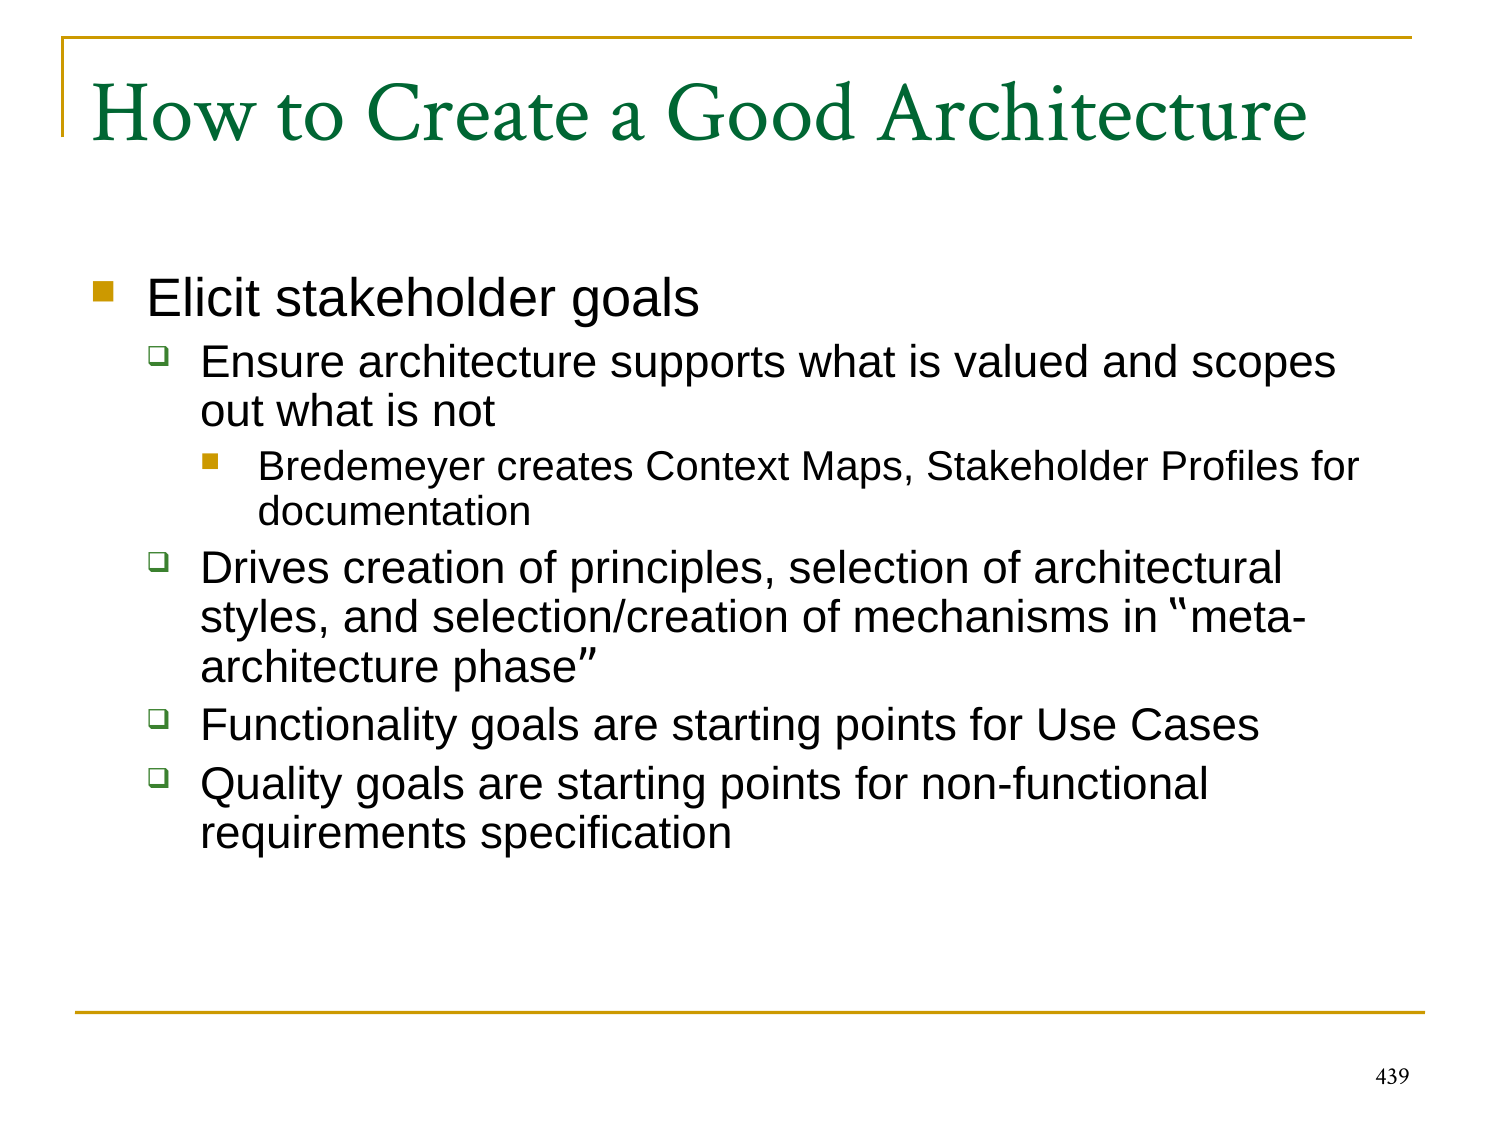

# How to Create a Good Architecture
Elicit stakeholder goals
Ensure architecture supports what is valued and scopes out what is not
Bredemeyer creates Context Maps, Stakeholder Profiles for documentation
Drives creation of principles, selection of architectural styles, and selection/creation of mechanisms in “meta-architecture phase”
Functionality goals are starting points for Use Cases
Quality goals are starting points for non-functional requirements specification
439